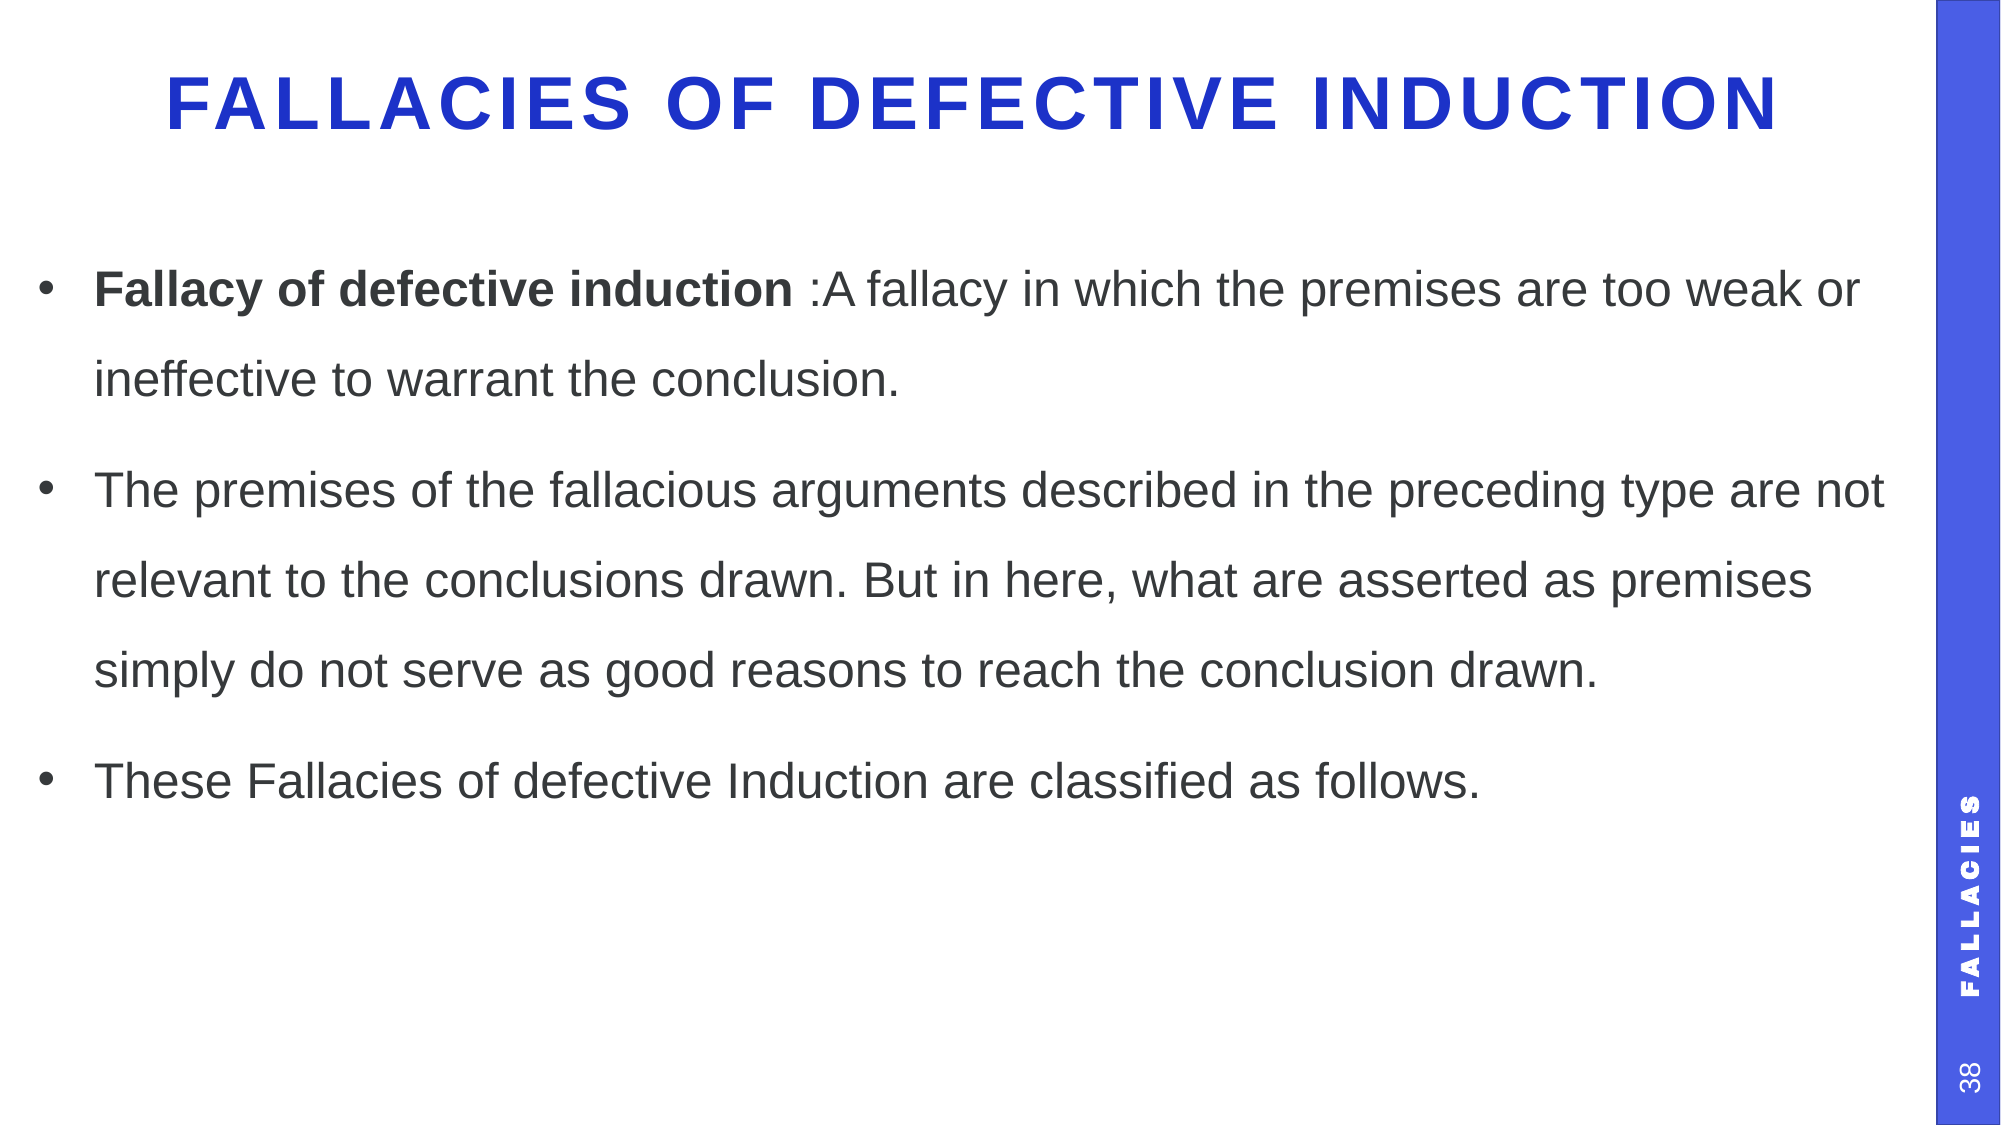

# Fallacies OF Defective Induction
Fallacy of defective induction :A fallacy in which the premises are too weak or ineffective to warrant the conclusion.
The premises of the fallacious arguments described in the preceding type are not relevant to the conclusions drawn. But in here, what are asserted as premises simply do not serve as good reasons to reach the conclusion drawn.
These Fallacies of defective Induction are classified as follows.
Fallacies
38